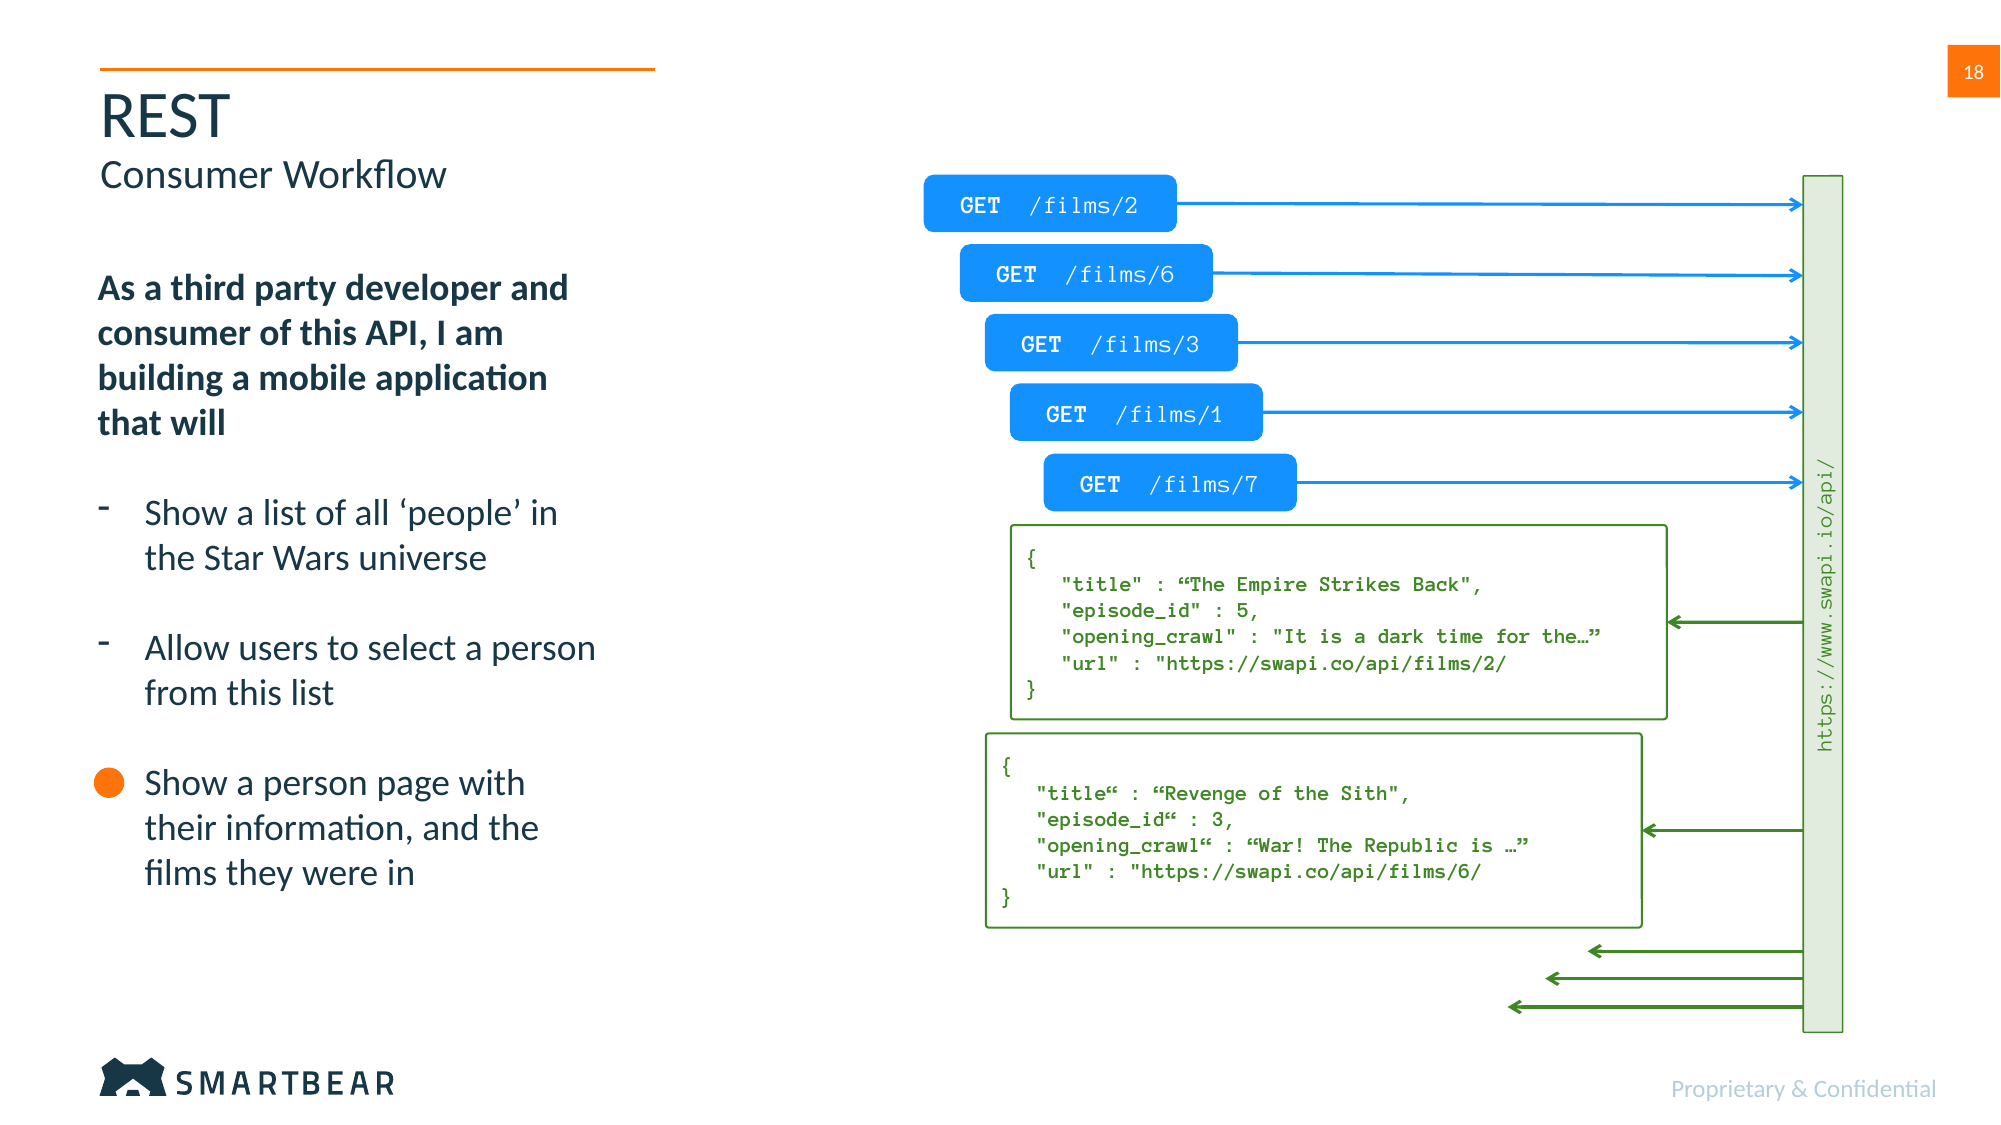

18
# REST Consumer Workflow
GET  /films/2
GET  /films/6
As a third party developer and consumer of this API, I am building a mobile application that will

Show a list of all ‘people’ in the Star Wars universe

Allow users to select a person from this list

Show a person page with their information, and the films they were in

Service Management
GET  /films/3
GET  /films/1
GET  /films/7
{
   "title" : “The Empire Strikes Back",
   "episode_id" : 5,
   "opening_crawl" : "It is a dark time for the…”
   "url" : "https://swapi.co/api/films/2/
}
https://www.swapi.io/api/
{
   "title“ : “Revenge of the Sith",
   "episode_id“ : 3,
   "opening_crawl“ : “War! The Republic is …”
   "url" : "https://swapi.co/api/films/6/
}

Proprietary & Confidential